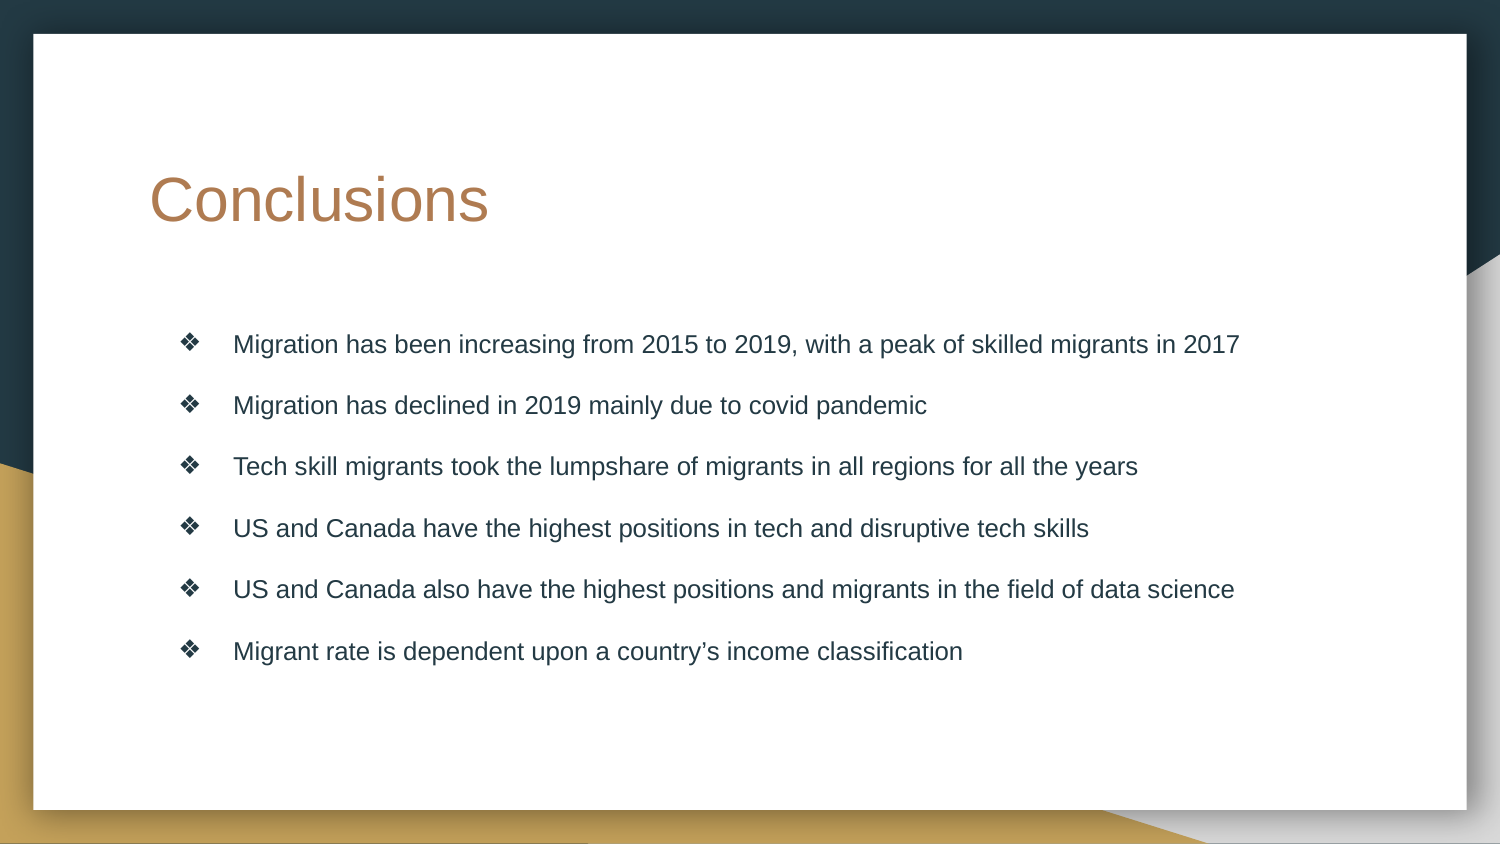

# Conclusions
Migration has been increasing from 2015 to 2019, with a peak of skilled migrants in 2017
Migration has declined in 2019 mainly due to covid pandemic
Tech skill migrants took the lumpshare of migrants in all regions for all the years
US and Canada have the highest positions in tech and disruptive tech skills
US and Canada also have the highest positions and migrants in the field of data science
Migrant rate is dependent upon a country’s income classification